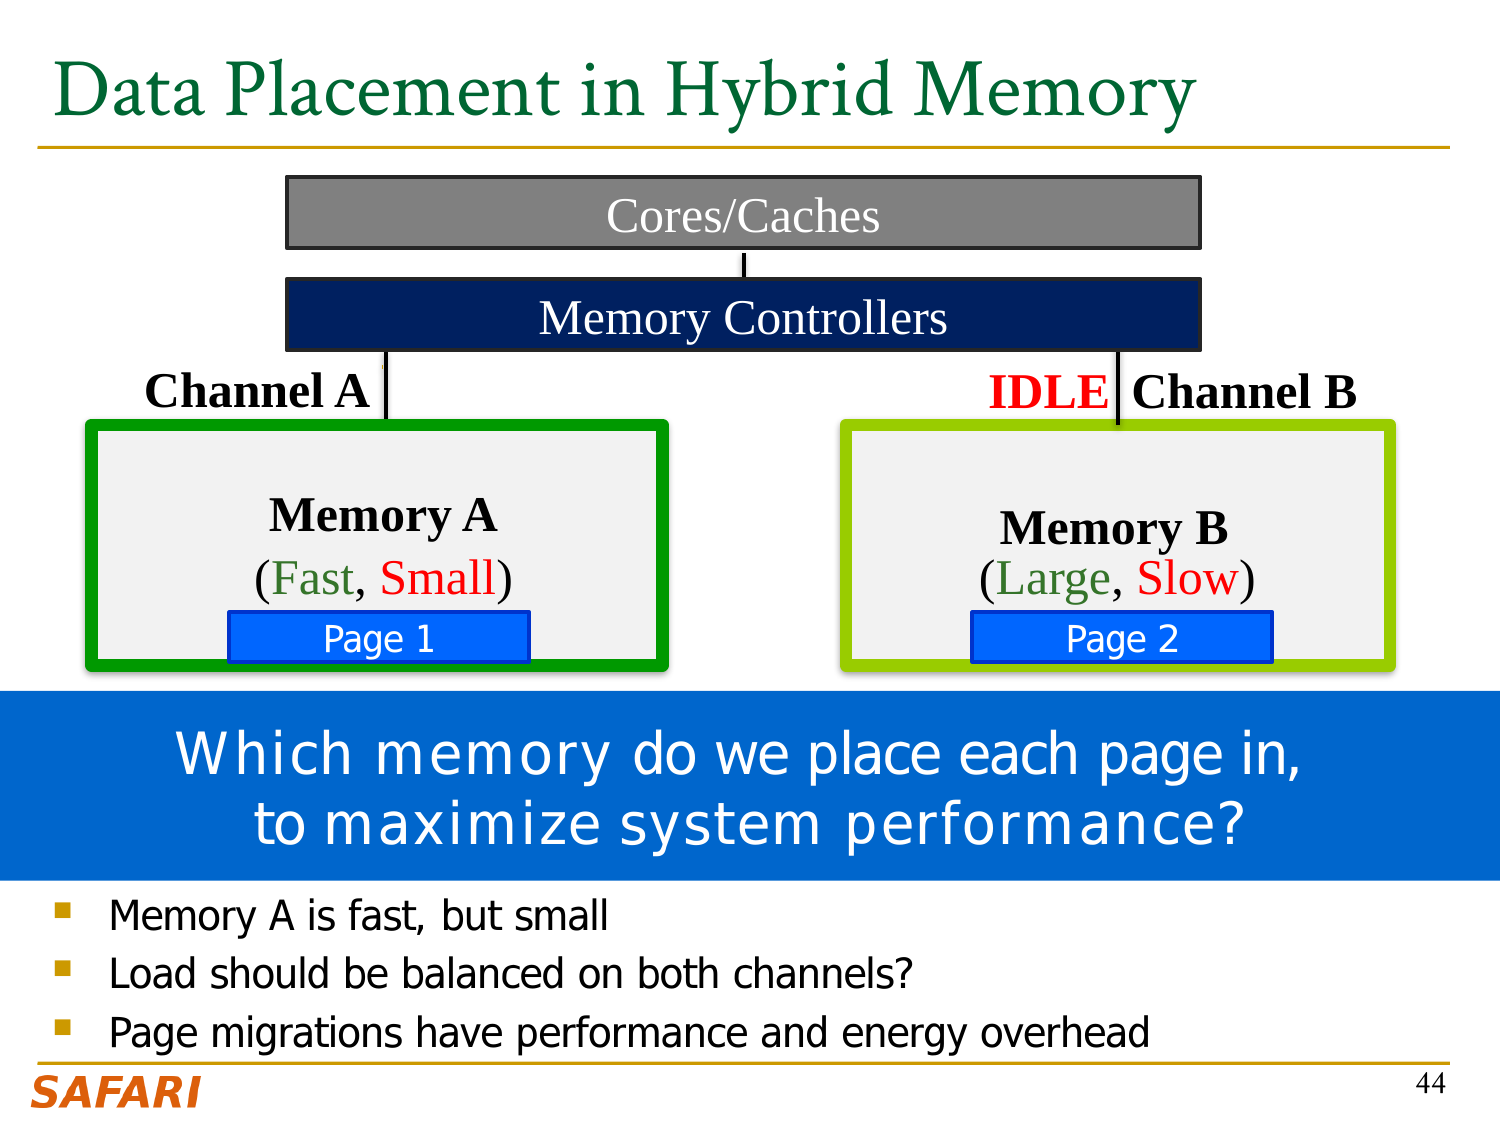

# Data Placement in Hybrid Memory
Cores/Caches
Memory Controllers
Channel A
IDLE
Channel B

Memory A
Memory B
(Fast, Small)
(Large, Slow)
Page 1
Page 2
Which memory do we place each page in,
to maximize system performance?
Memory A is fast, but small
Load should be balanced on both channels?
Page migrations have performance and energy overhead

44